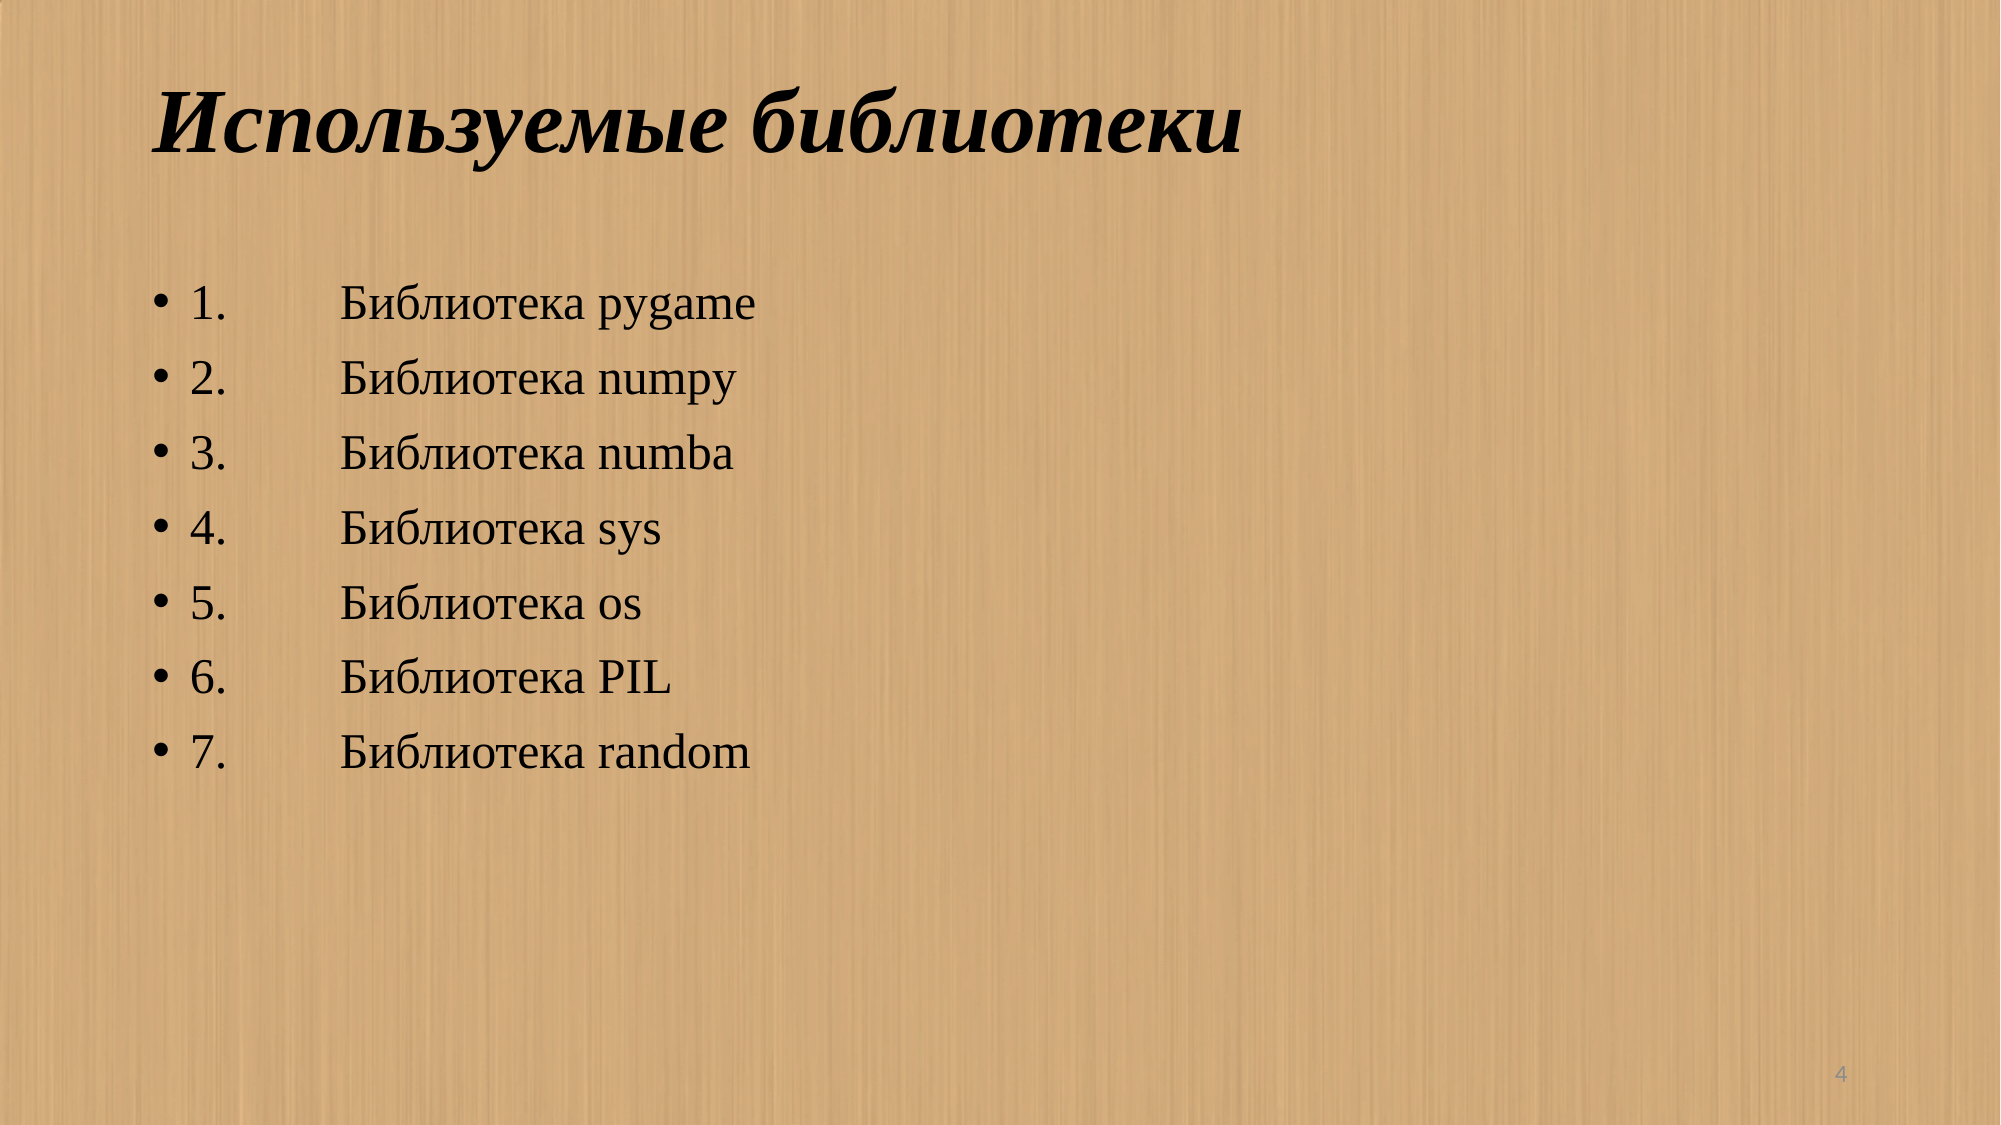

# Используемые библиотеки
1.	Библиотека pygame
2.	Библиотека numpy
3.	Библиотека numba
4.	Библиотека sys
5.	Библиотека os
6.	Библиотека PIL
7.	Библиотека random

4